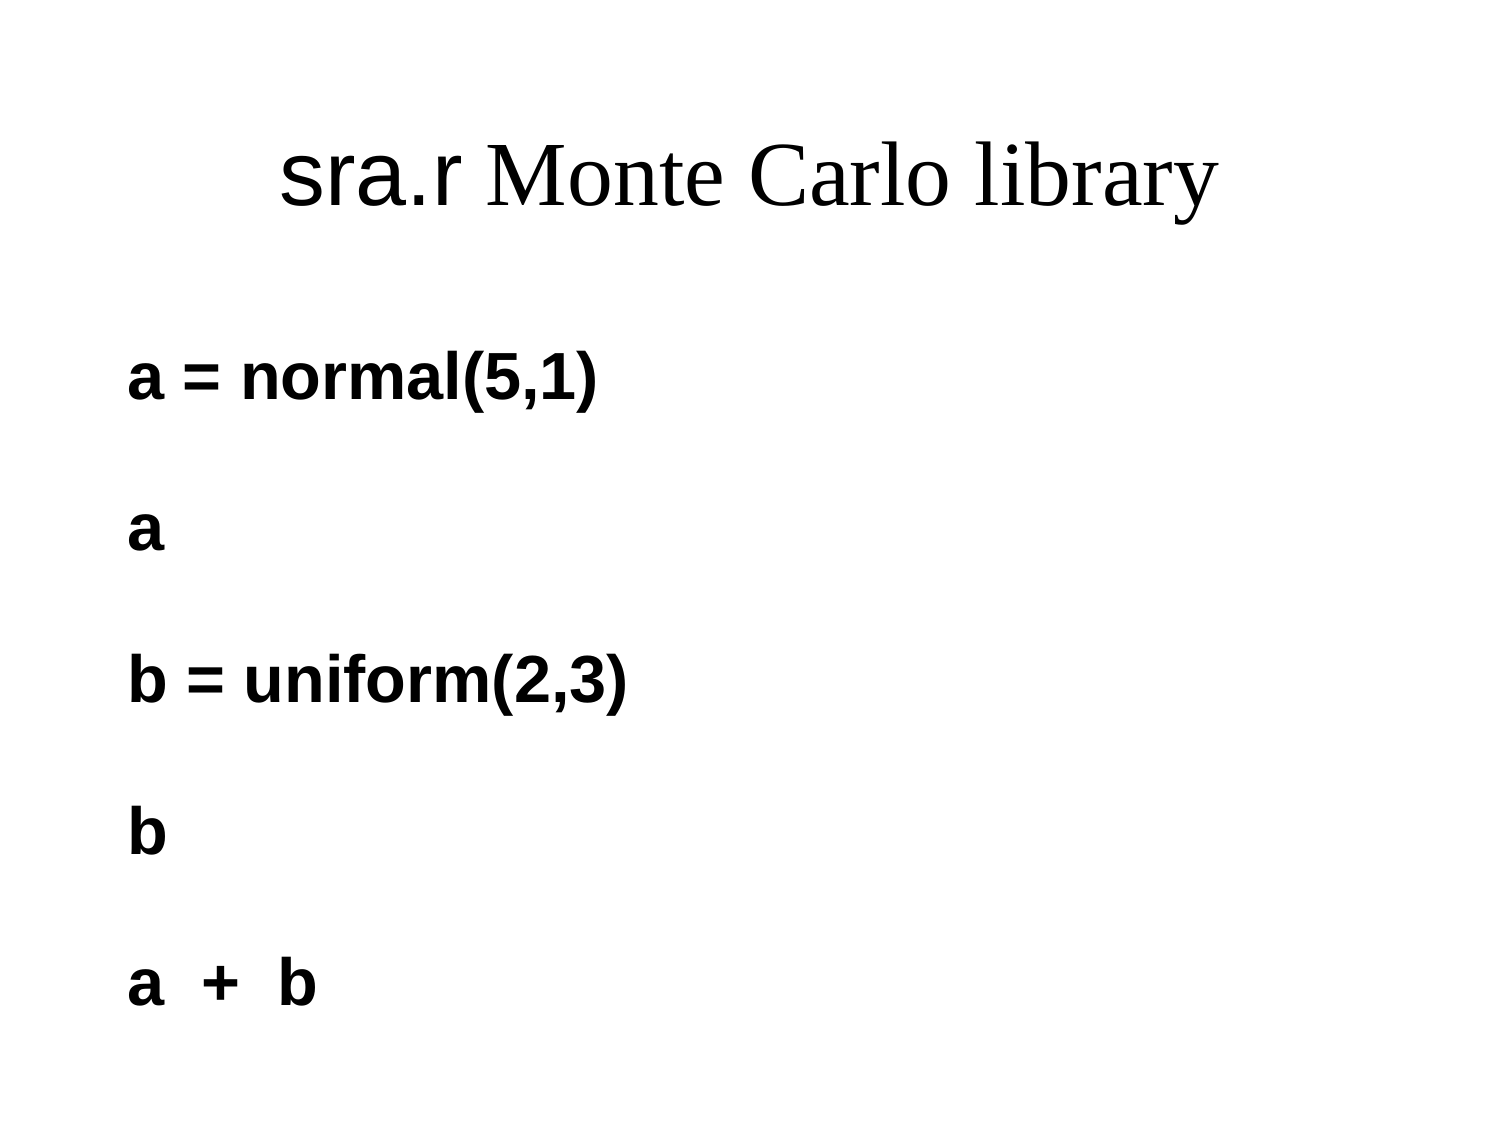

# sra.r Monte Carlo library
a = normal(5,1)

a

b = uniform(2,3)

b

a  +  b